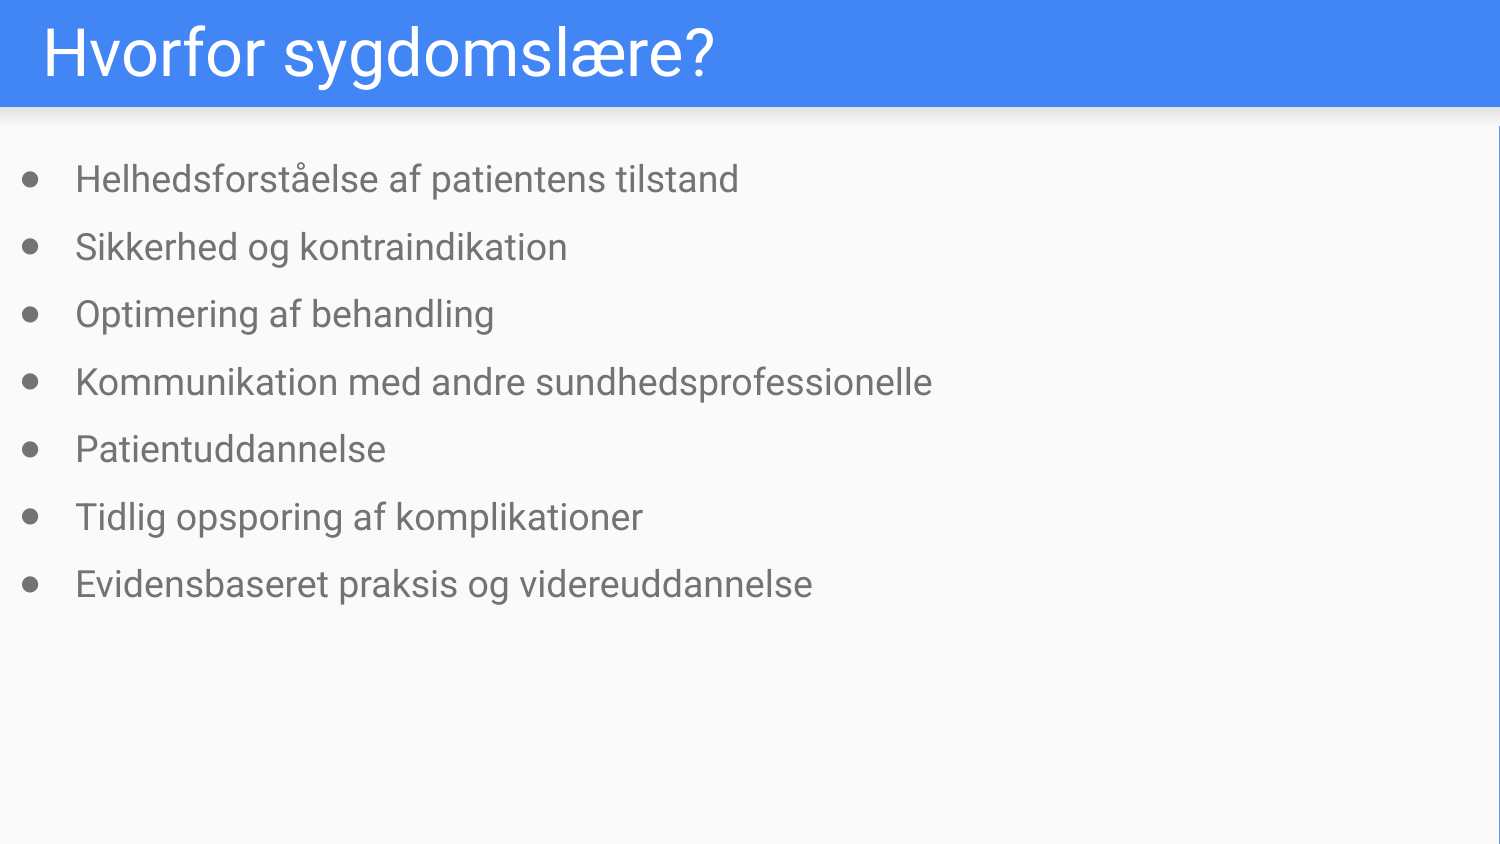

# Hvorfor sygdomslære?
Helhedsforståelse af patientens tilstand
Sikkerhed og kontraindikation
Optimering af behandling
Kommunikation med andre sundhedsprofessionelle
Patientuddannelse
Tidlig opsporing af komplikationer
Evidensbaseret praksis og videreuddannelse